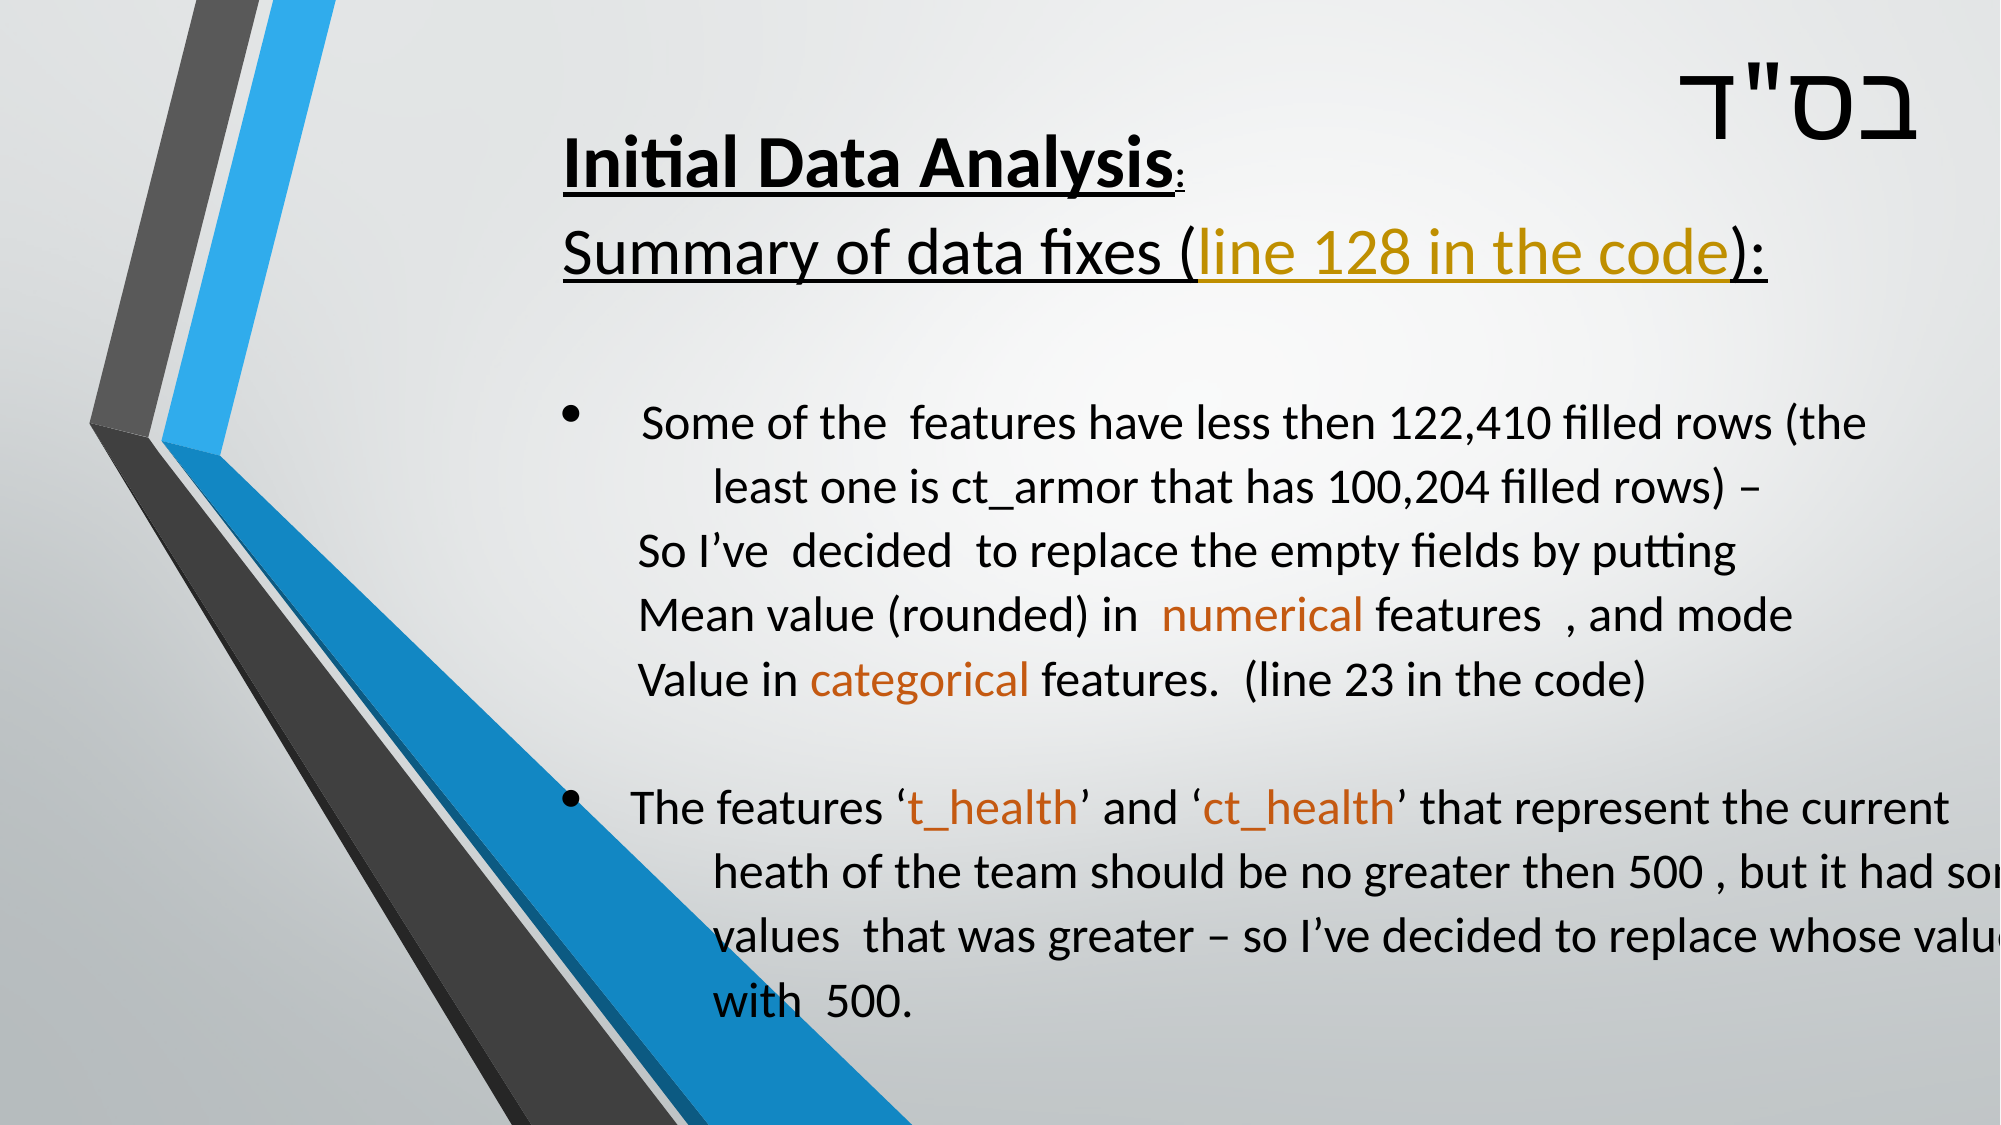

# בס"ד
Initial Data Analysis:
Summary of data fixes (line 128 in the code):

  Some of the  features have less then 122,410 filled rows (the
	least one is ct_armor that has 100,204 filled rows) –
So I’ve  decided  to replace the empty fields by putting
Mean value (rounded) in  numerical features  , and mode
Value in categorical features.  (line 23 in the code)

 The features ‘t_health’ and ‘ct_health’ that represent the current
	heath of the team should be no greater then 500 , but it had some
	values  that was greater – so I’ve decided to replace whose values
	with  500.